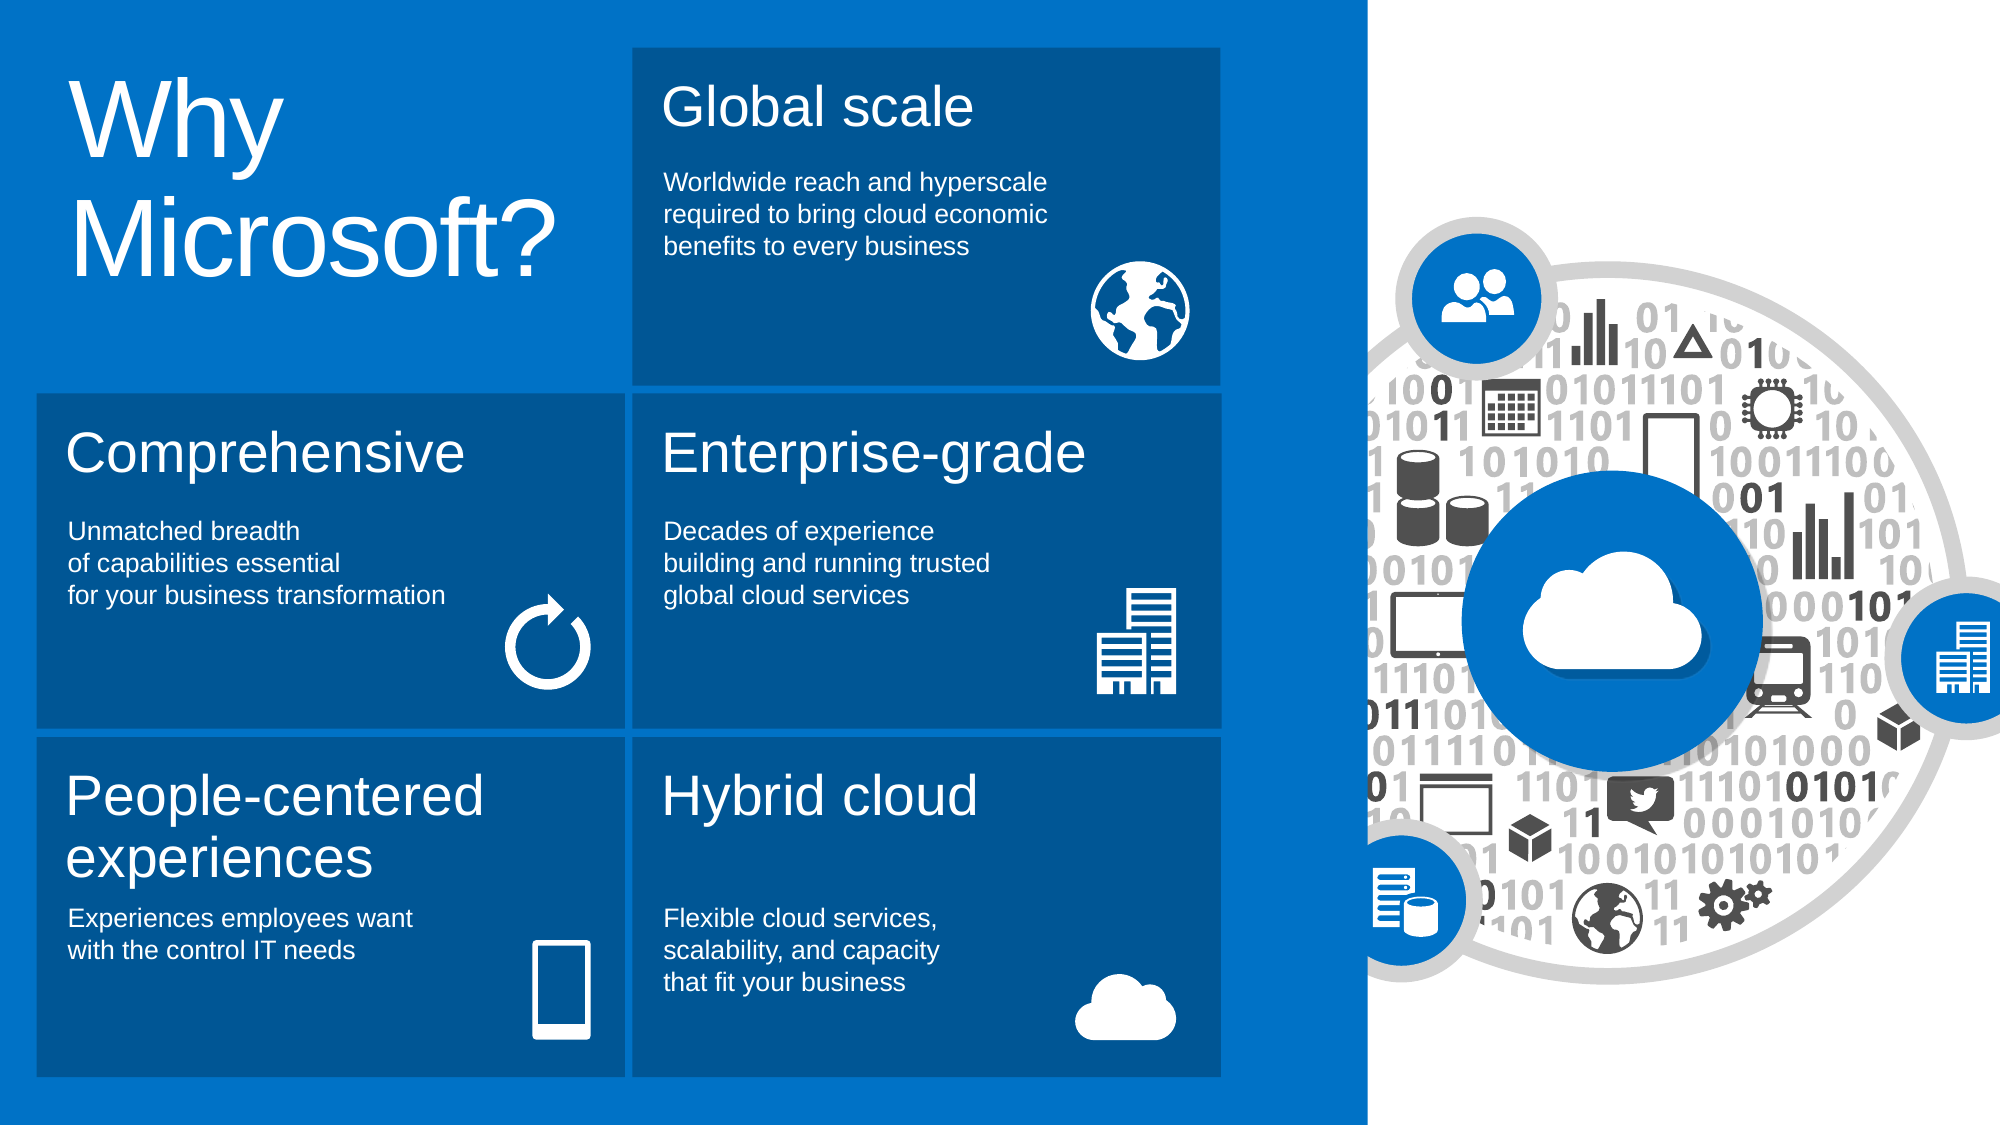

# Why Microsoft?
Global scale
Worldwide reach and hyperscale required to bring cloud economic benefits to every business

Comprehensive
Unmatched breadth
of capabilities essential
for your business transformation

Enterprise-grade
Decades of experience building and running trusted global cloud services

People-centered experiences
Experiences employees want with the control IT needs

Hybrid cloud
Flexible cloud services, scalability, and capacity
that fit your business